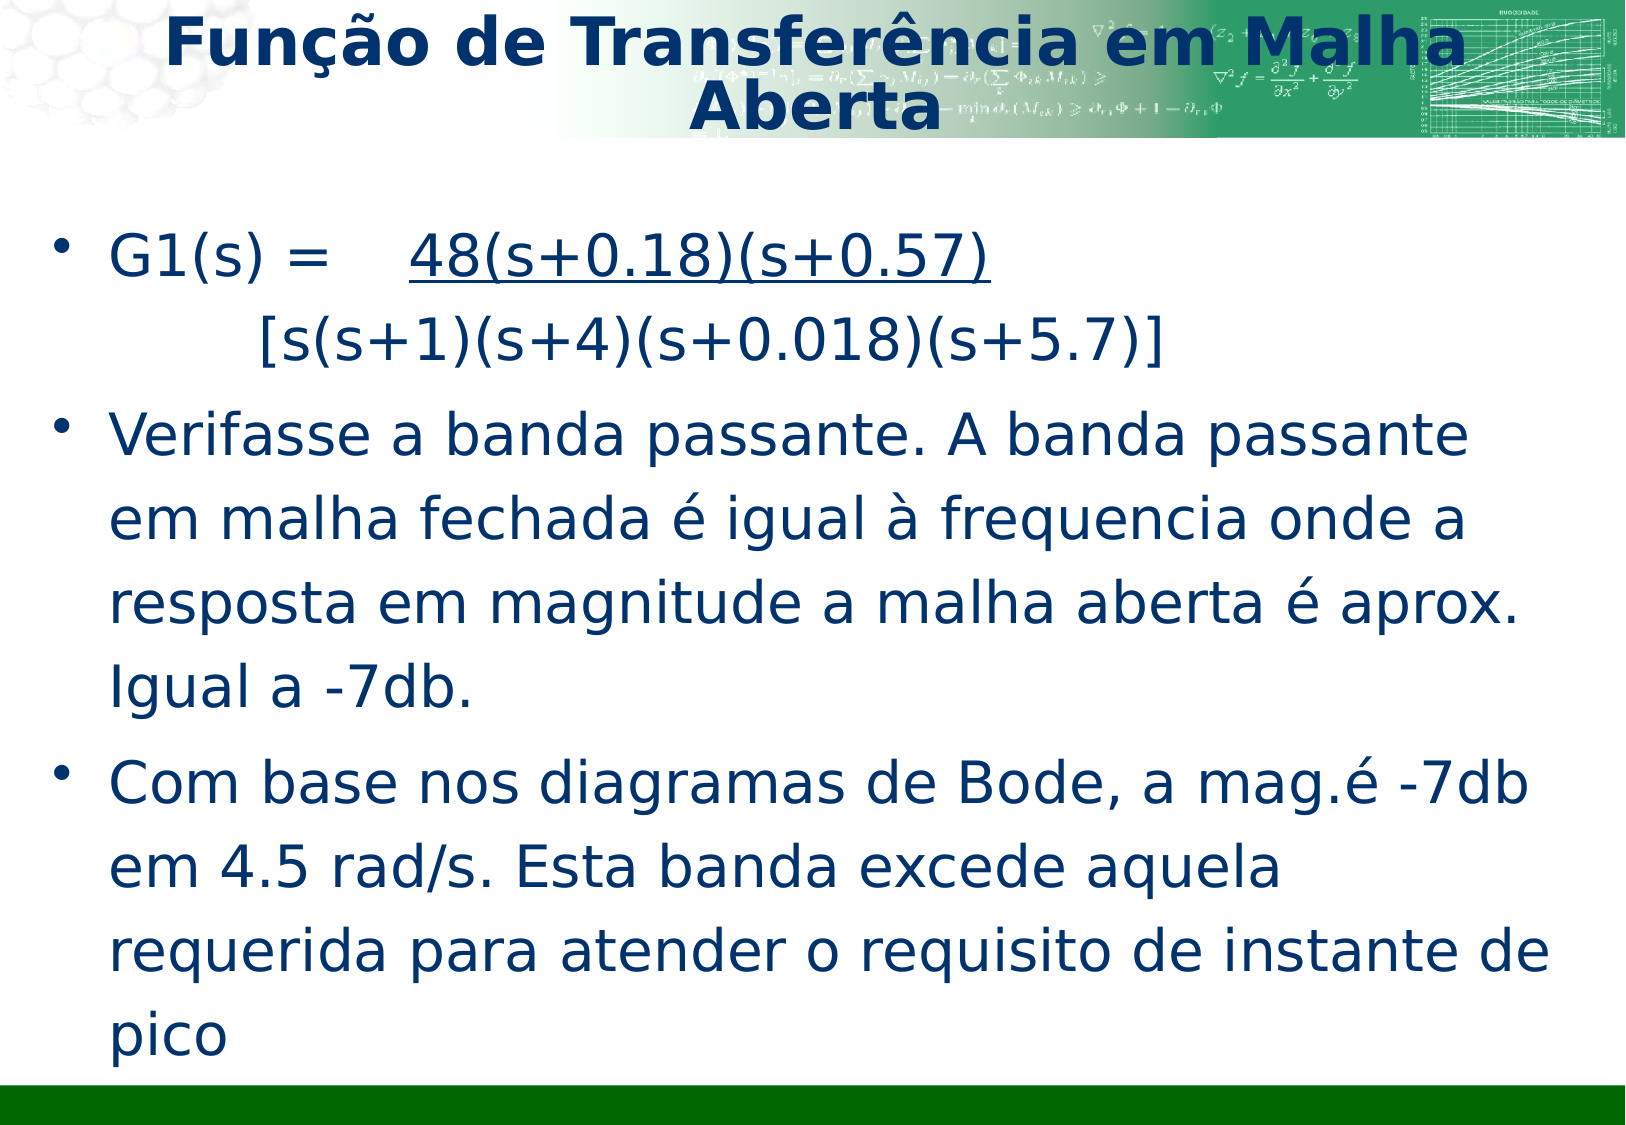

# Função de Transferência em Malha Aberta
G1(s) = 	48(s+0.18)(s+0.57)		 		    	[s(s+1)(s+4)(s+0.018)(s+5.7)]
Verifasse a banda passante. A banda passante em malha fechada é igual à frequencia onde a resposta em magnitude a malha aberta é aprox. Igual a -7db.
Com base nos diagramas de Bode, a mag.é -7db em 4.5 rad/s. Esta banda excede aquela requerida para atender o requisito de instante de pico